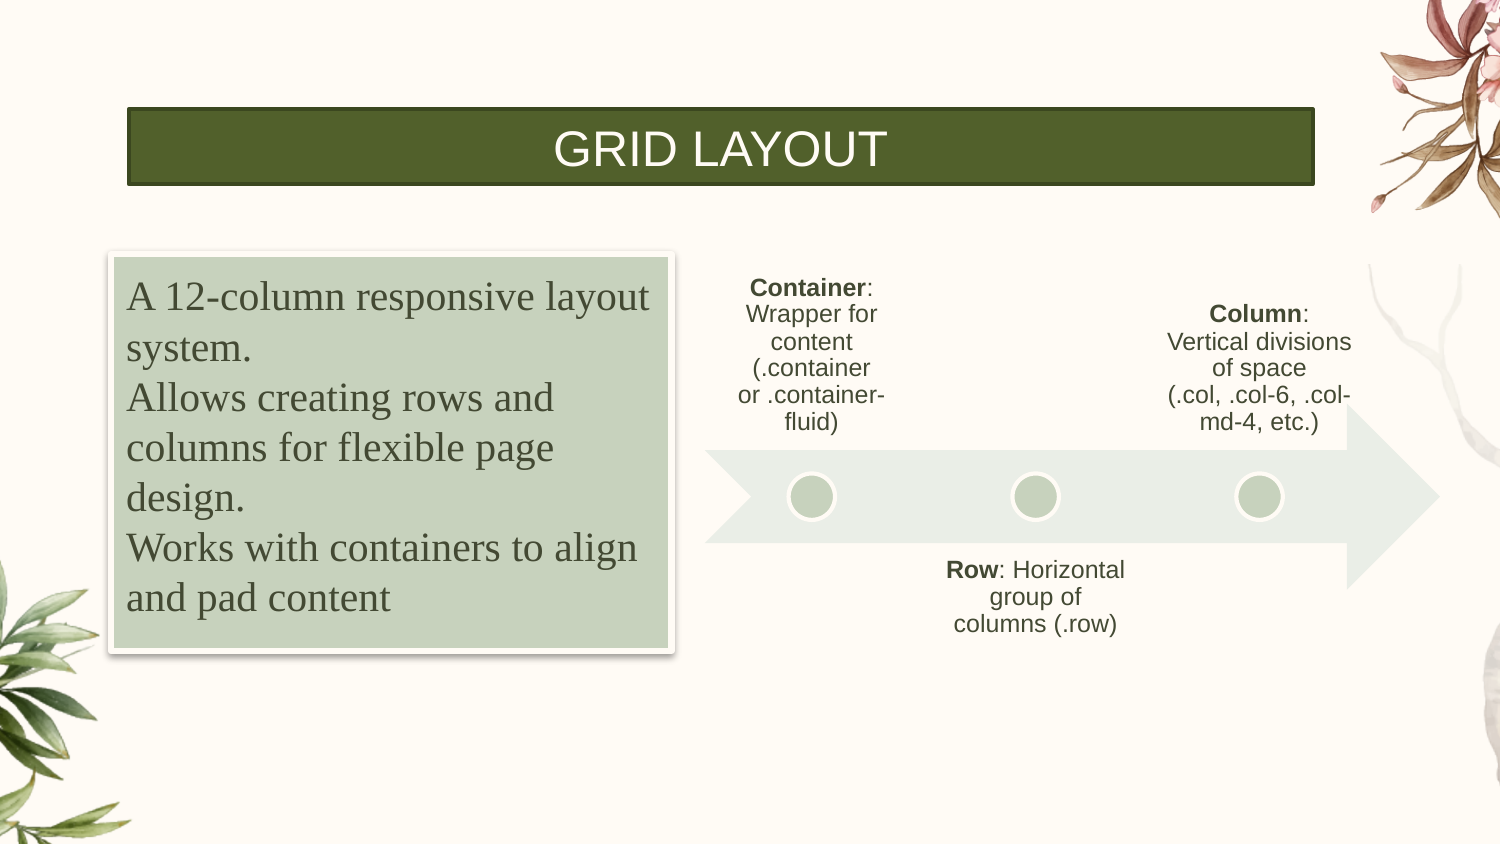

GRID LAYOUT

# A 12-column responsive layout system. Allows creating rows and columns for flexible page design. Works with containers to align and pad content
Container: Wrapper for content (.container or .container-fluid)
Row: Horizontal group of columns (.row)
Column: Vertical divisions of space (.col, .col-6, .col-md-4, etc.)